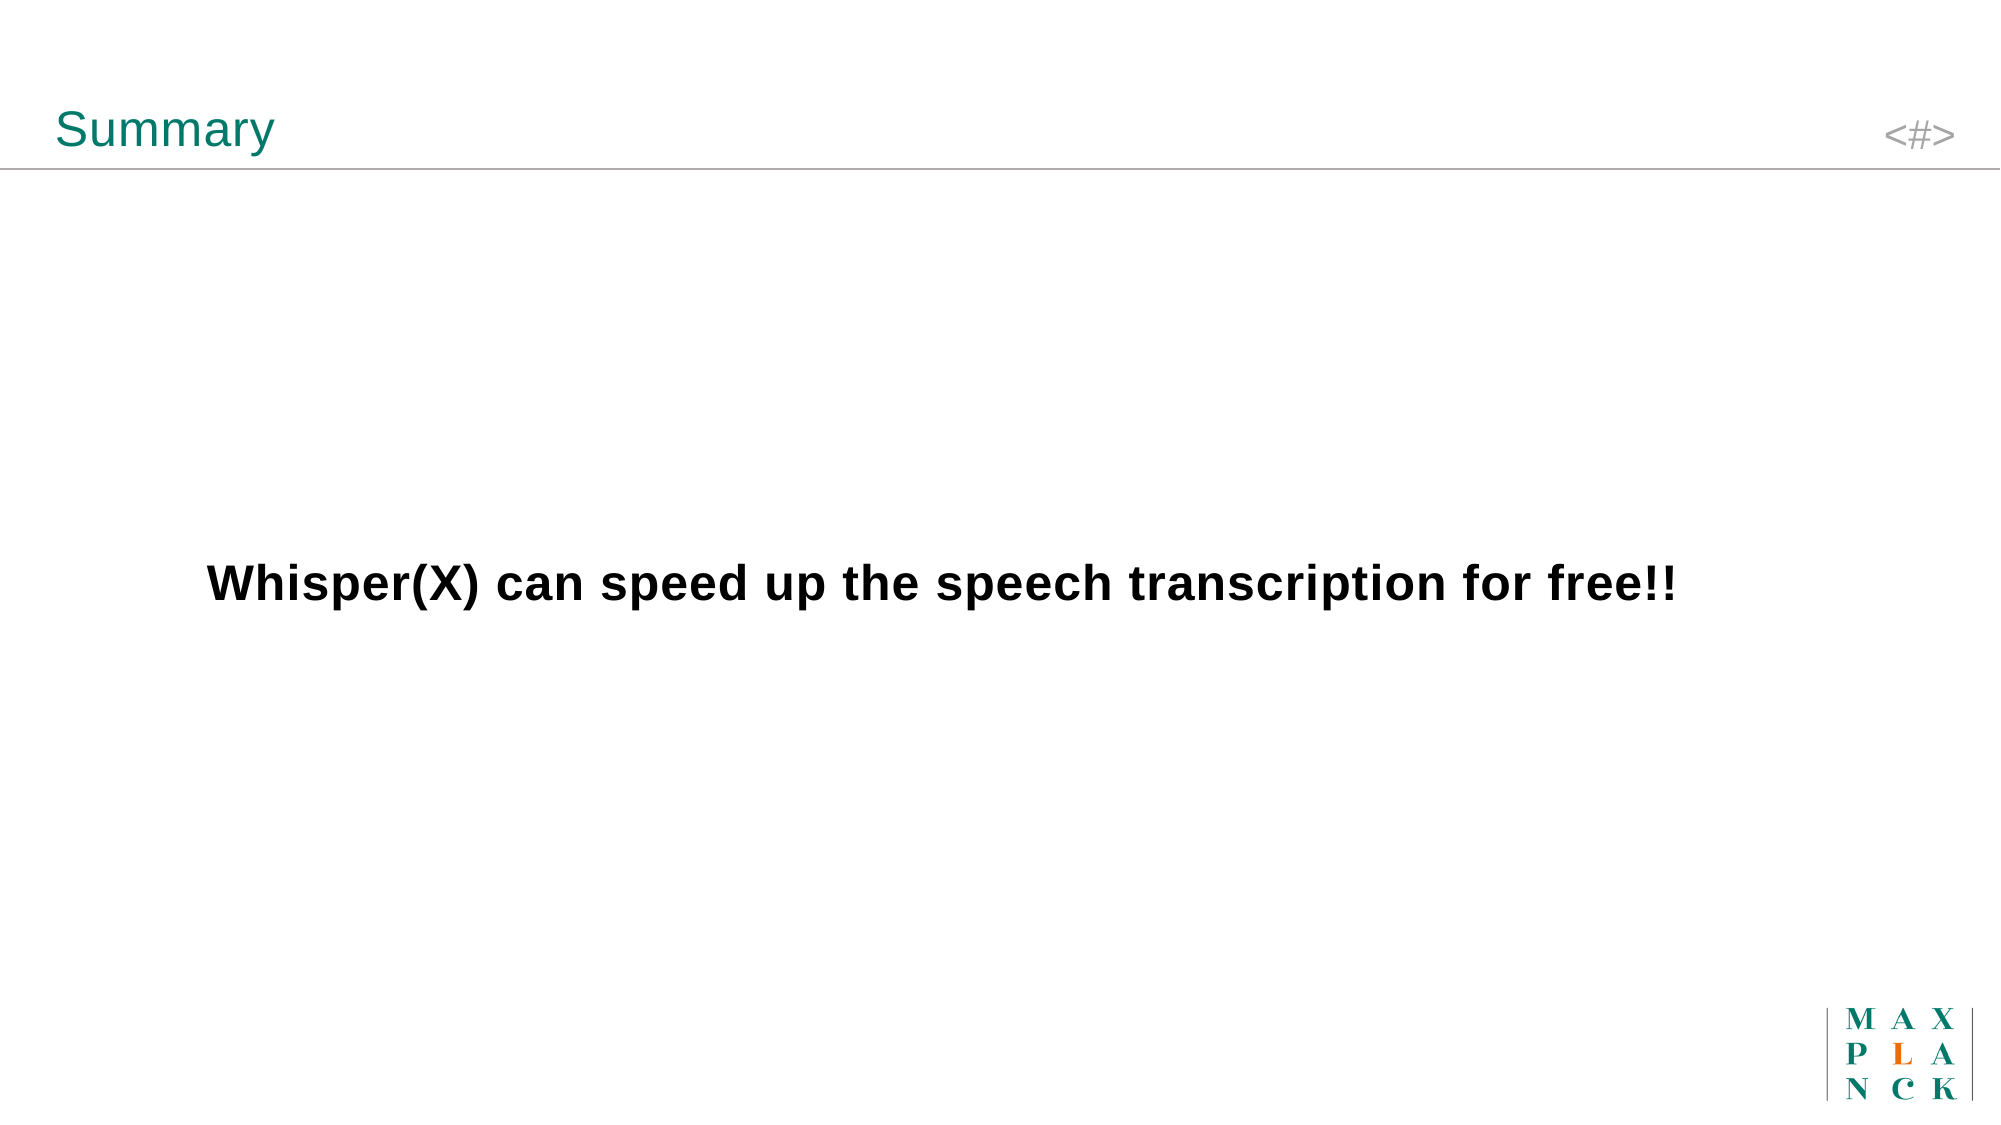

Summary
Whisper(X) can speed up the speech transcription for free!!